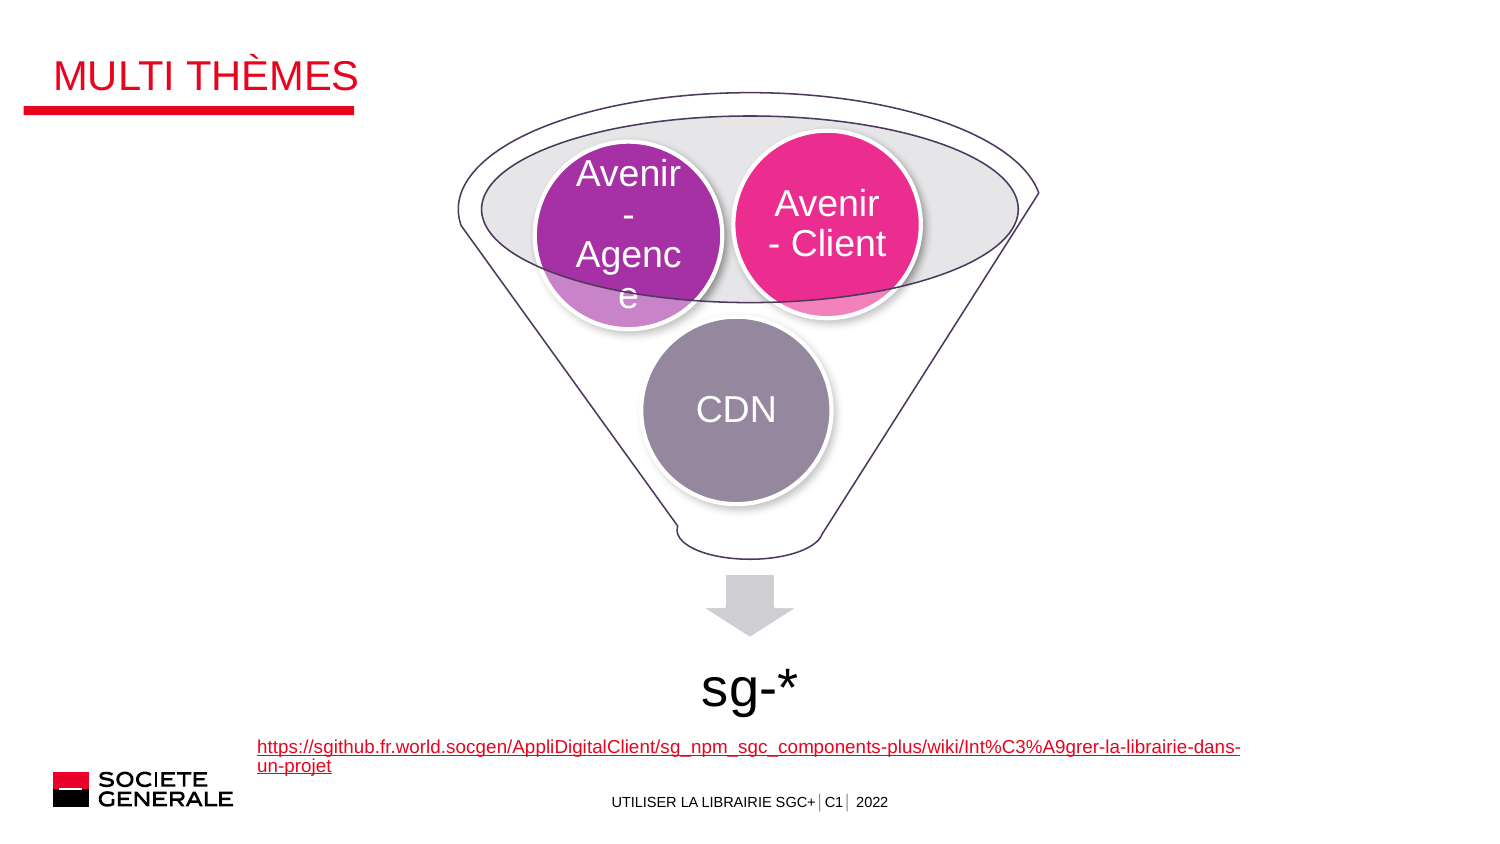

# Multi thèmes
sg-*
CDN
Avenir - Agence
Avenir - Client
https://sgithub.fr.world.socgen/AppliDigitalClient/sg_npm_sgc_components-plus/wiki/Int%C3%A9grer-la-librairie-dans-un-projet